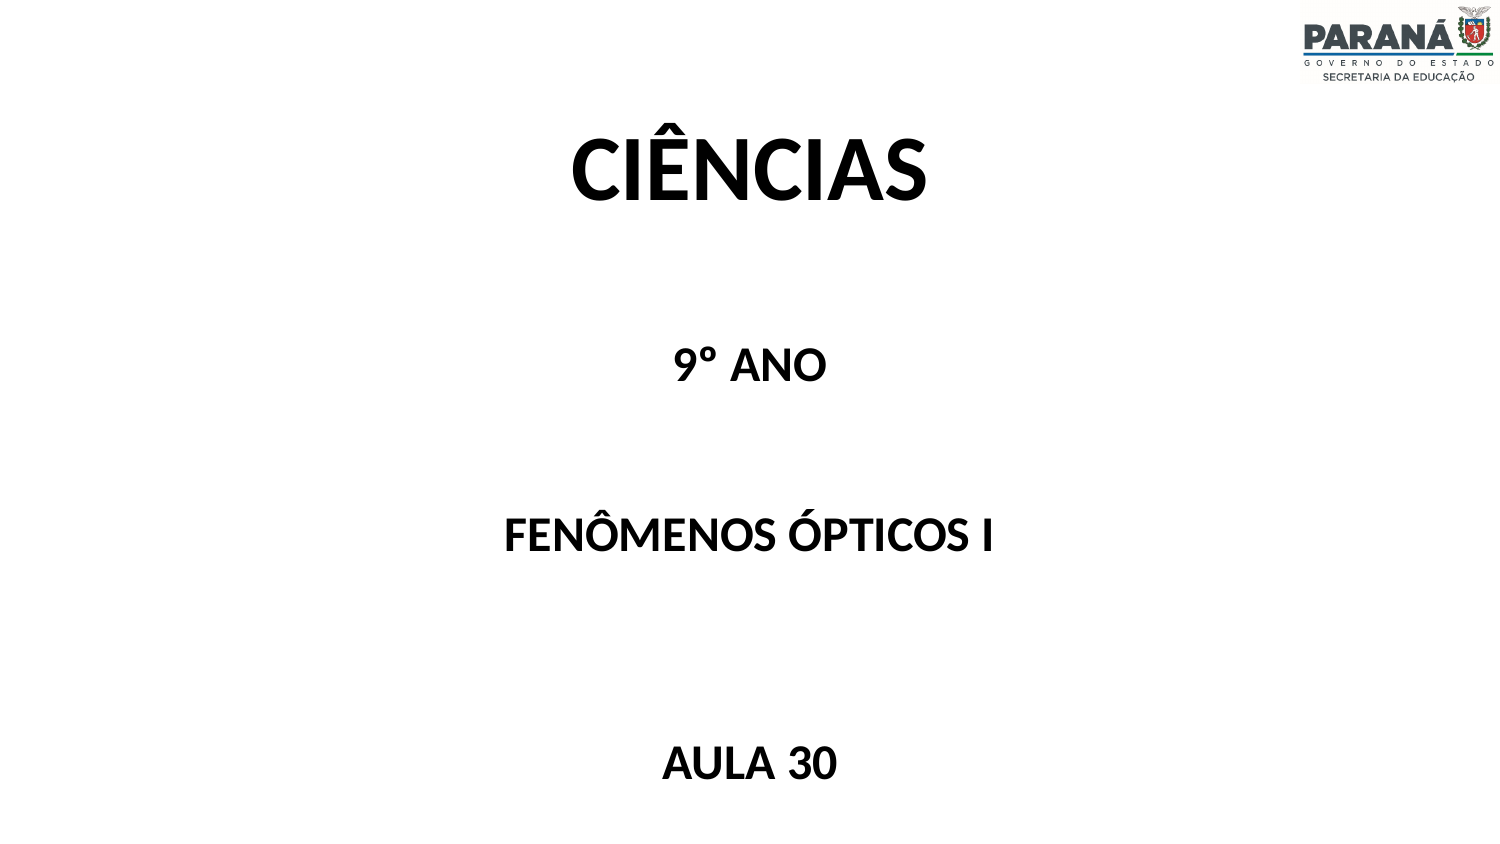

CIÊNCIAS

9º ANO

FENÔMENOS ÓPTICOS I

AULA 30